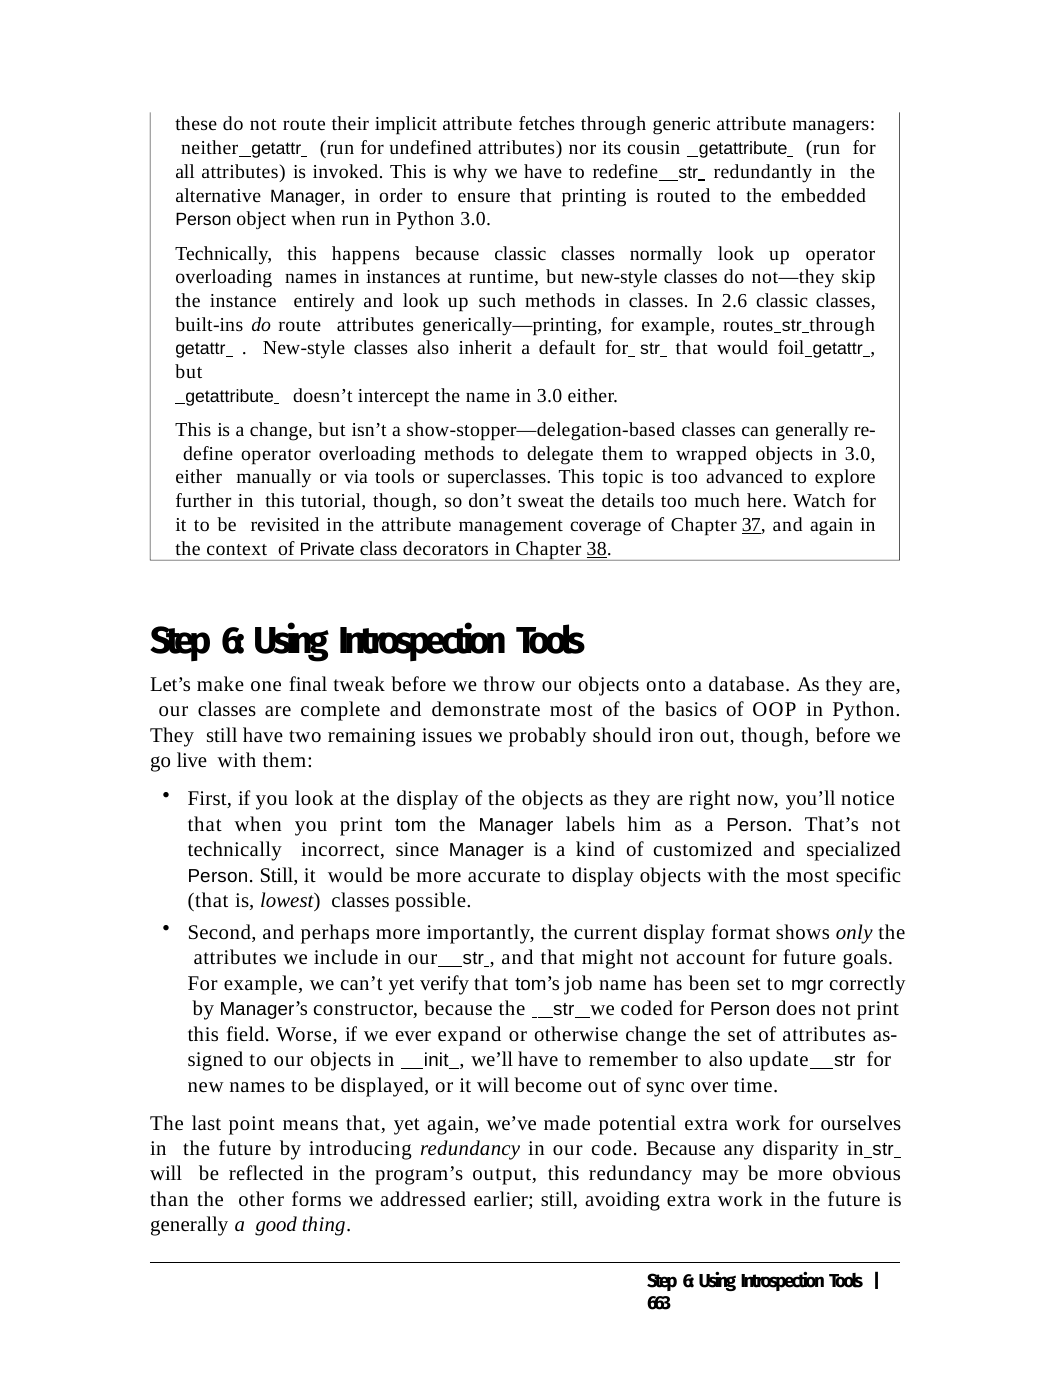

these do not route their implicit attribute fetches through generic attribute managers:  neither  getattr (run for undefined attributes) nor its cousin   getattribute (run  for all attributes) is invoked. This is why we have to redefine   str redundantly in  the alternative Manager, in order to ensure that printing is routed to the embedded  Person object when run in Python 3.0.
Technically, this happens because classic classes normally look up operator overloading  names in instances at runtime, but new-style classes do not—they skip the instance  entirely and look up such methods in classes. In 2.6 classic classes, built-ins do route  attributes generically—printing, for example, routes str through getattr .  New-style classes also inherit a default for str that would foil getattr , but
  getattribute doesn’t intercept the name in 3.0 either.
This is a change, but isn’t a show-stopper—delegation-based classes can generally re-  define operator overloading methods to delegate them to wrapped objects in 3.0, either  manually or via tools or superclasses. This topic is too advanced to explore further in  this tutorial, though, so don’t sweat the details too much here. Watch for it to be  revisited in the attribute management coverage of Chapter 37, and again in the context  of Private class decorators in Chapter 38.

Step 6: Using Introspection Tools
Let’s make one final tweak before we throw our objects onto a database. As they are,  our classes are complete and demonstrate most of the basics of OOP in Python. They  still have two remaining issues we probably should iron out, though, before we go live  with them:
First, if you look at the display of the objects as they are right now, you’ll notice  that when you print tom the Manager labels him as a Person. That’s not technically  incorrect, since Manager is a kind of customized and specialized Person. Still, it  would be more accurate to display objects with the most specific (that is, lowest)  classes possible.
Second, and perhaps more importantly, the current display format shows only the  attributes we include in our    str , and that might not account for future goals.  For example, we can’t yet verify that tom’s job name has been set to mgr correctly  by Manager’s constructor, because the     str   we coded for Person does not print  this field. Worse, if we ever expand or otherwise change the set of attributes as-  signed to our objects in     init  , we’ll have to remember to also update    str  for new names to be displayed, or it will become out of sync over time.
The last point means that, yet again, we’ve made potential extra work for ourselves in  the future by introducing redundancy in our code. Because any disparity in str  will  be reflected in the program’s output, this redundancy may be more obvious than the  other forms we addressed earlier; still, avoiding extra work in the future is generally a  good thing.

Step 6: Using Introspection Tools  |  663